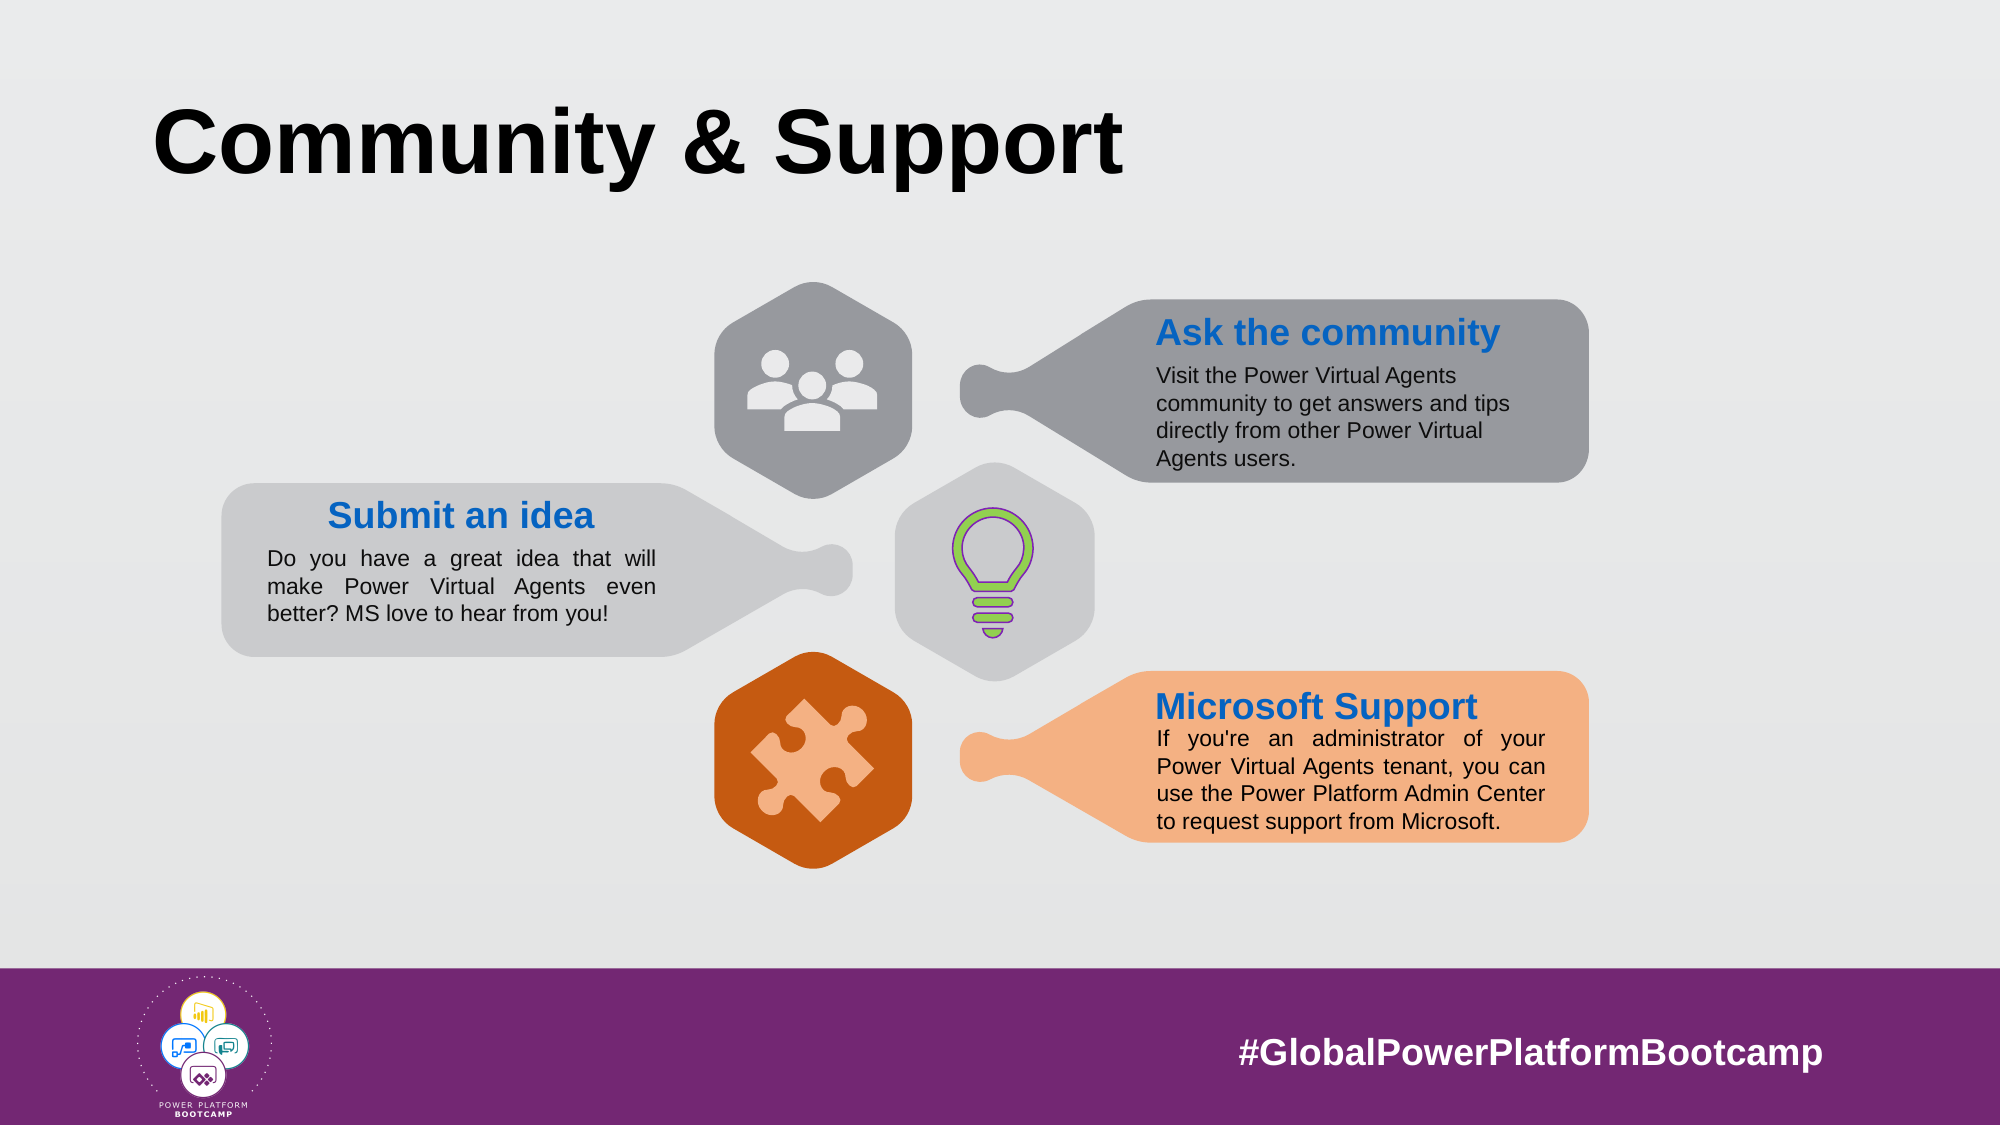

# Community & Support

Ask the community
Visit the Power Virtual Agents community to get answers and tips directly from other Power Virtual Agents users.

Submit an idea
Do you have a great idea that will make Power Virtual Agents even better? MS love to hear from you!

Microsoft Support
If you're an administrator of your Power Virtual Agents tenant, you can use the Power Platform Admin Center to request support from Microsoft.